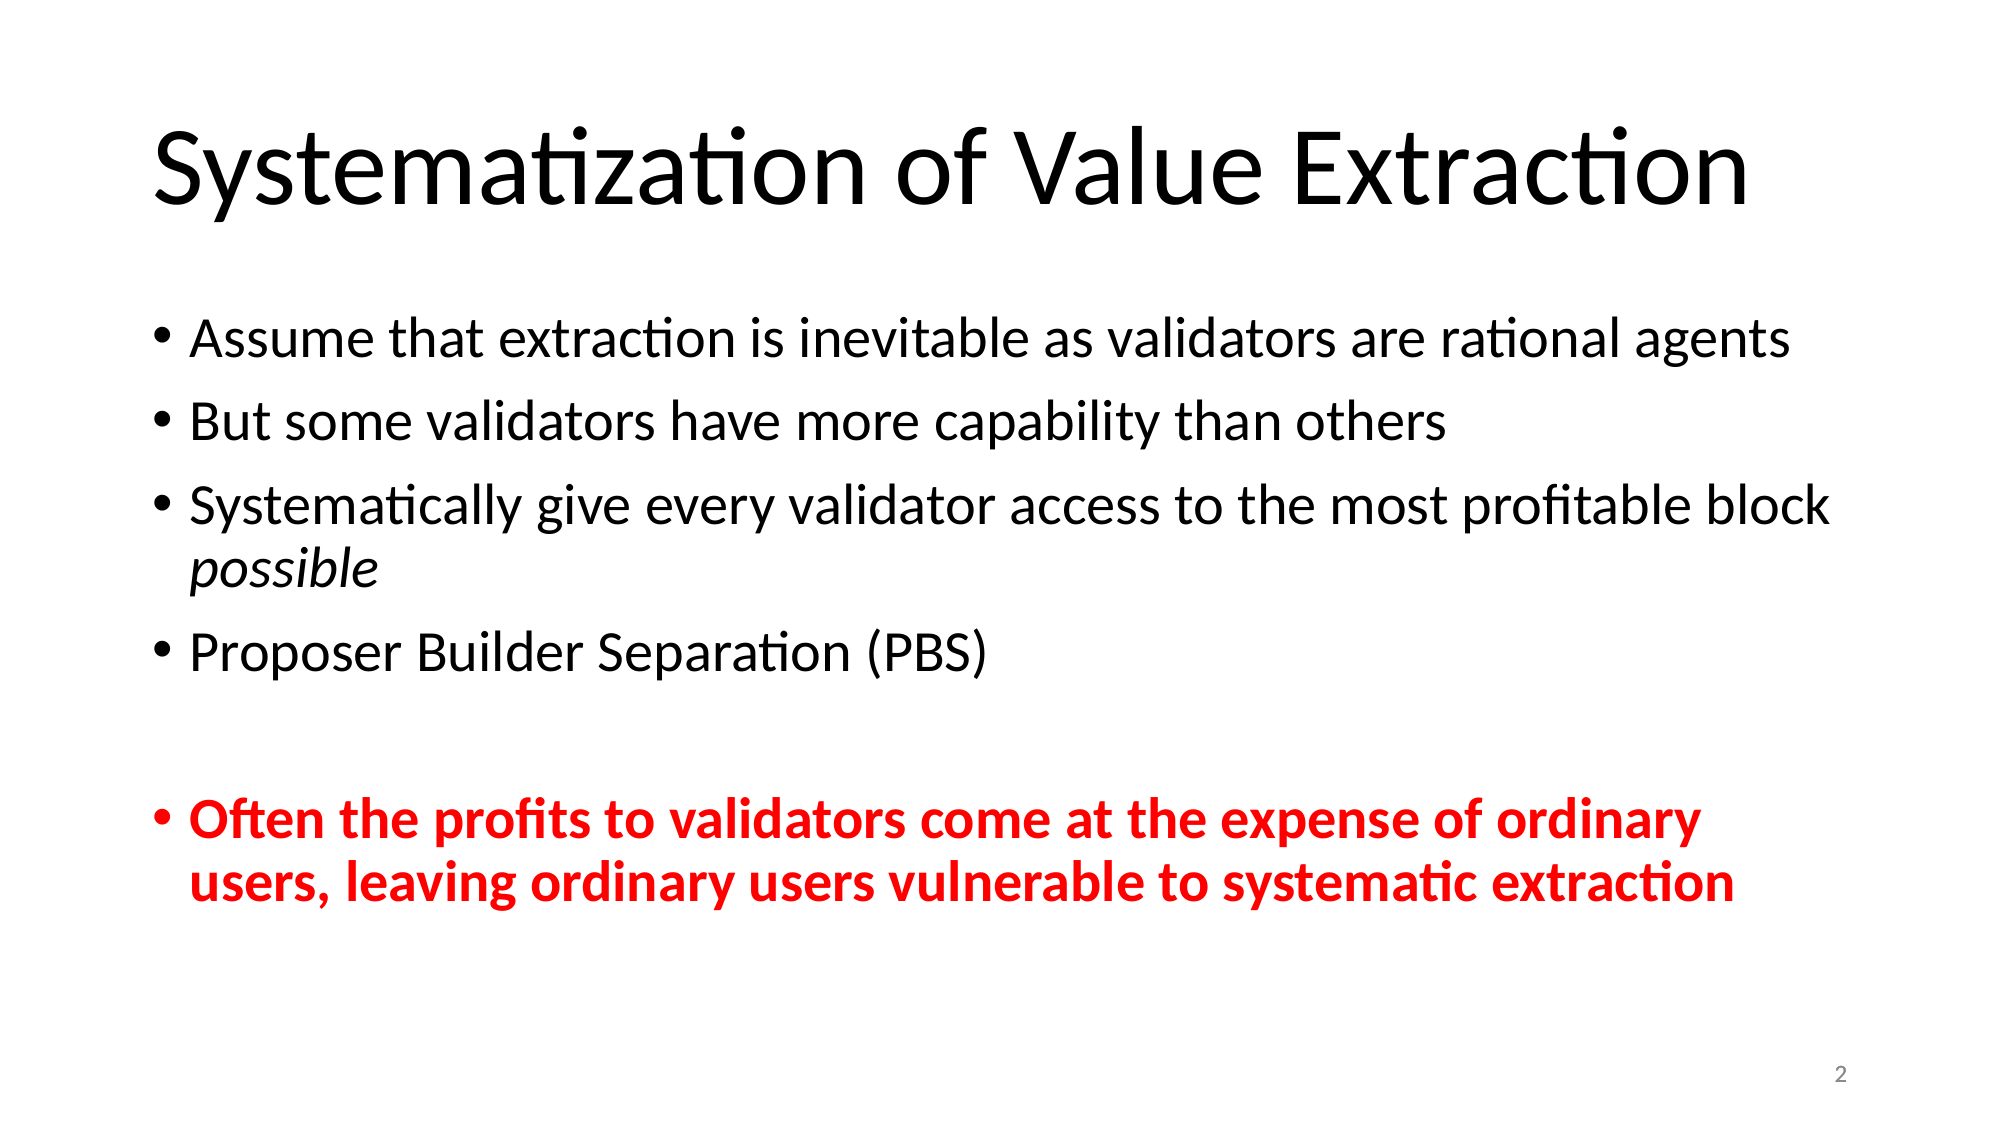

# Systematization of Value Extraction
Assume that extraction is inevitable as validators are rational agents
But some validators have more capability than others
Systematically give every validator access to the most profitable block possible
Proposer Builder Separation (PBS)

Often the profits to validators come at the expense of ordinary users, leaving ordinary users vulnerable to systematic extraction